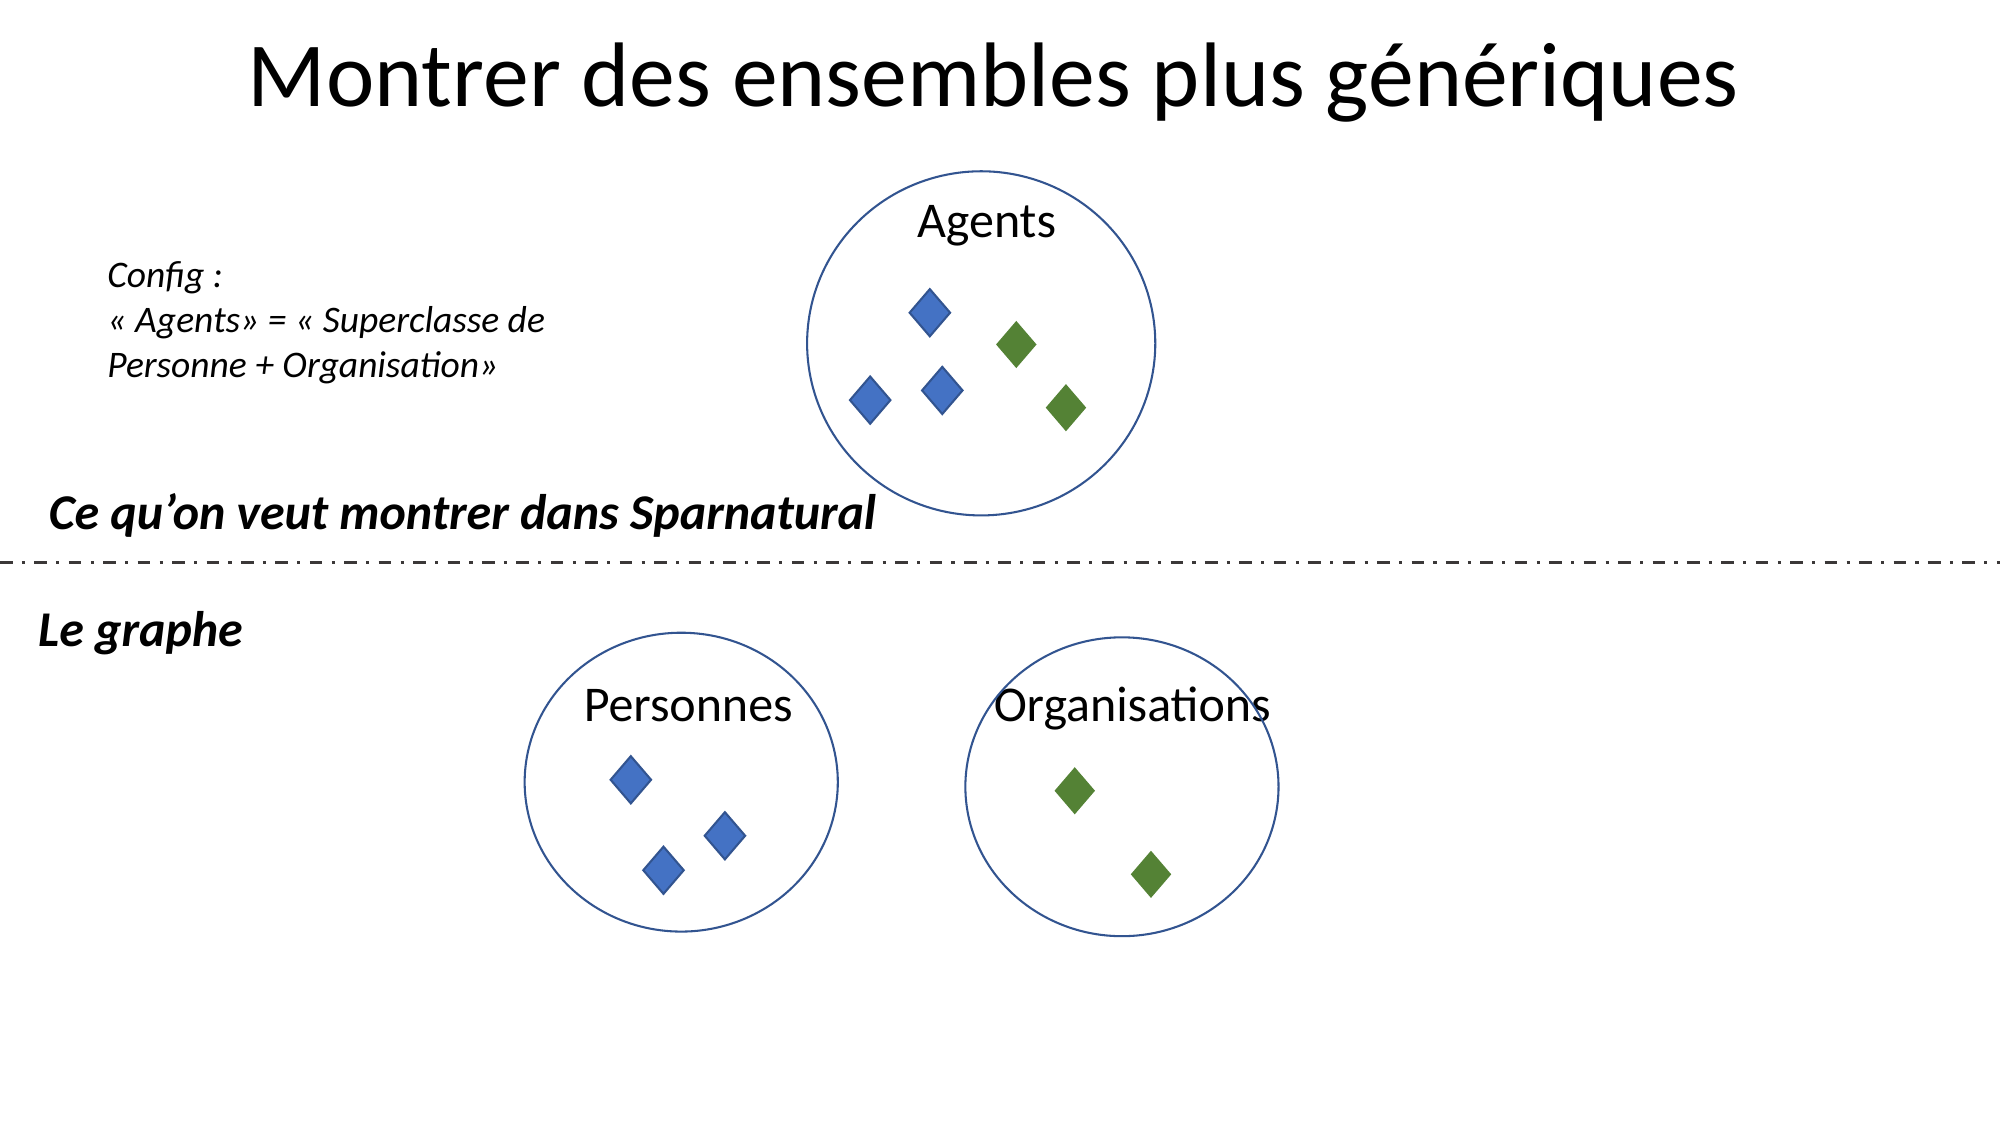

Montrer des ensembles plus génériques

Agents
Config :
« Agents» = « Superclasse de Personne + Organisation»

Ce qu’on veut montrer dans Sparnatural
Le graphe

Organisations
Personnes